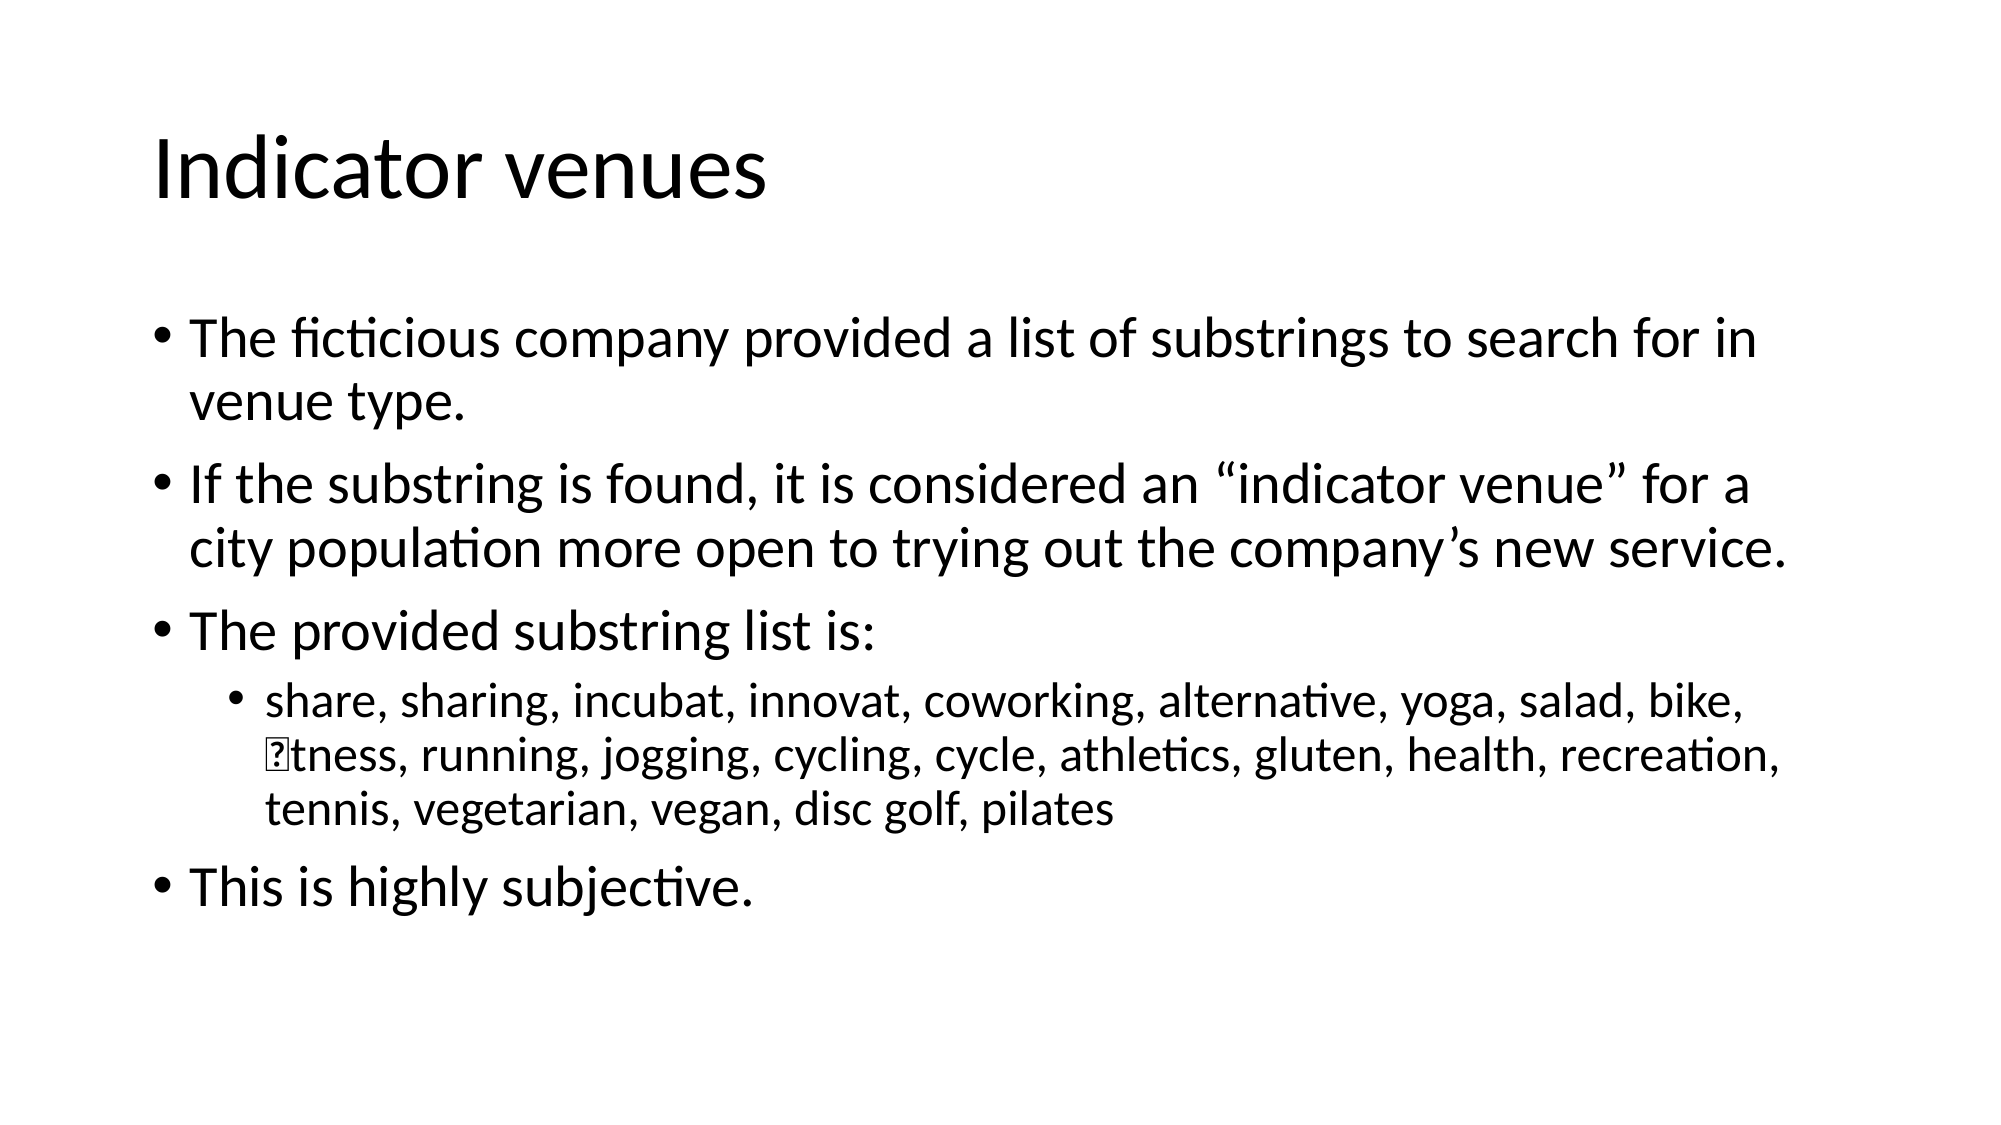

# Indicator venues
The ficticious company provided a list of substrings to search for in venue type.
If the substring is found, it is considered an “indicator venue” for a city population more open to trying out the company’s new service.
The provided substring list is:
share, sharing, incubat, innovat, coworking, alternative, yoga, salad, bike, 􏰂tness, running, jogging, cycling, cycle, athletics, gluten, health, recreation, tennis, vegetarian, vegan, disc golf, pilates
This is highly subjective.